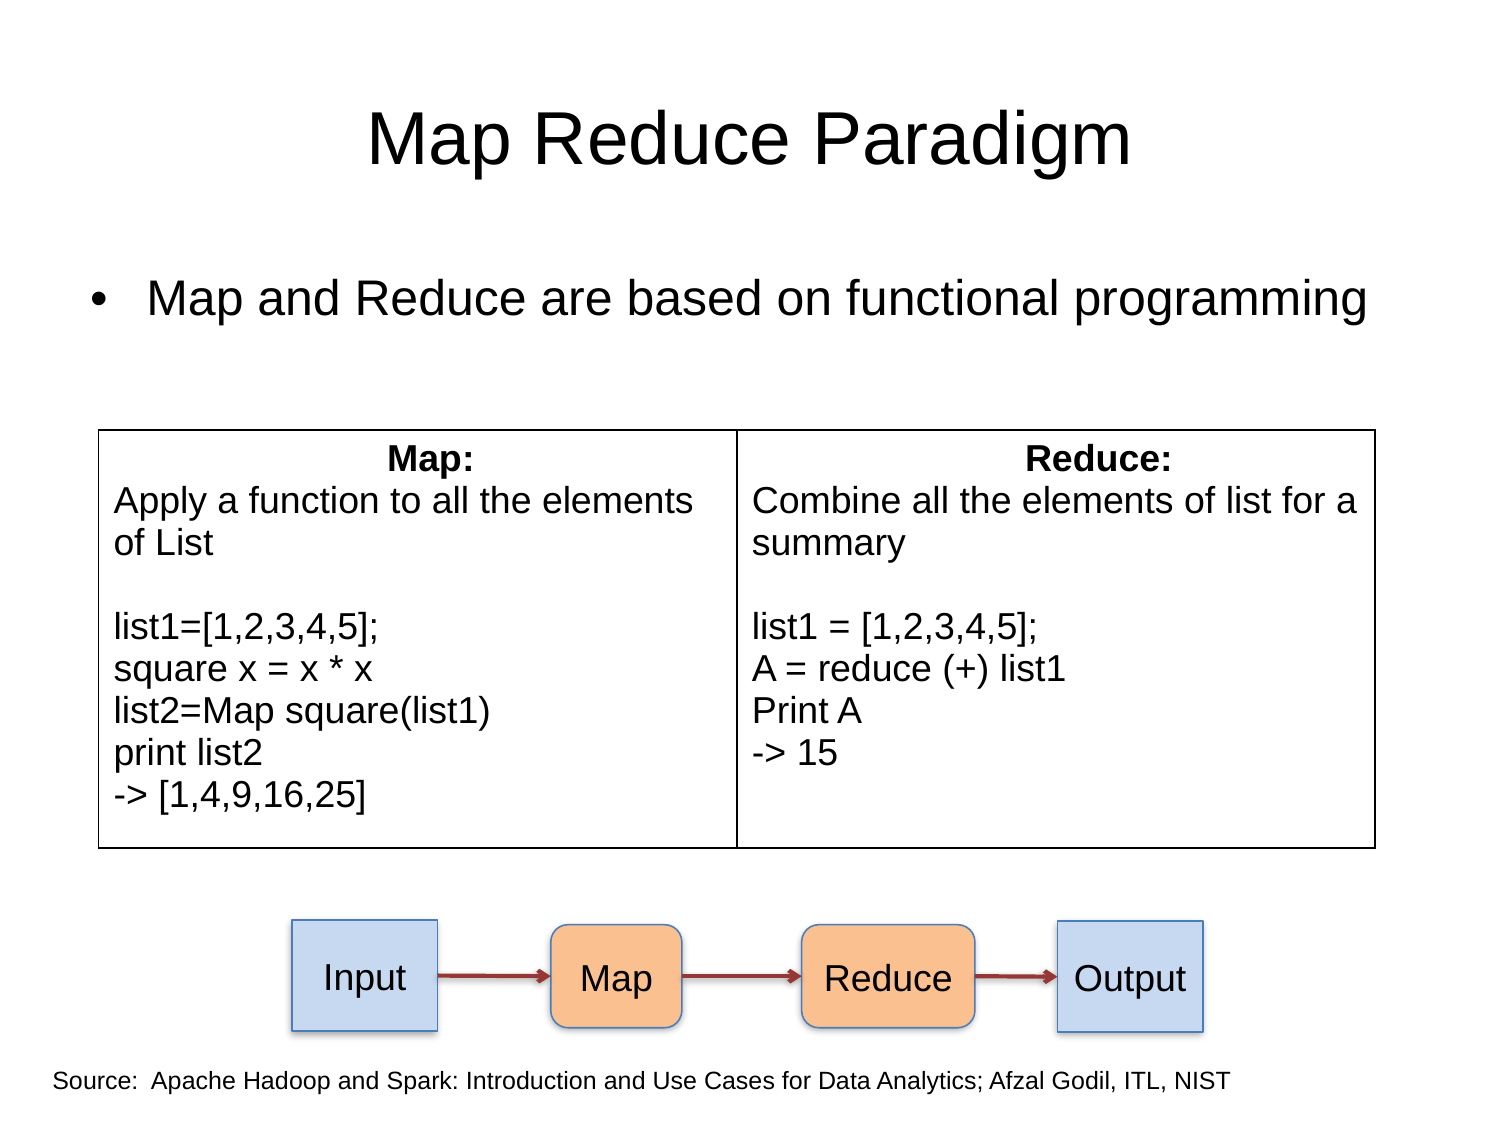

# Map Reduce Paradigm
Map and Reduce are based on functional programming
| Apply function Map: Apply a function to all the elements of List list1=[1,2,3,4,5]; square x = x \* x list2=Map square(list1) print list2 -> [1,4,9,16,25] | Reduce: Combine all the elements of list for a summary list1 = [1,2,3,4,5]; A = reduce (+) list1 Print A -> 15 |
| --- | --- |
Input
Output
Map
Reduce
Source:  Apache Hadoop and Spark: Introduction and Use Cases for Data Analytics; Afzal Godil, ITL, NIST